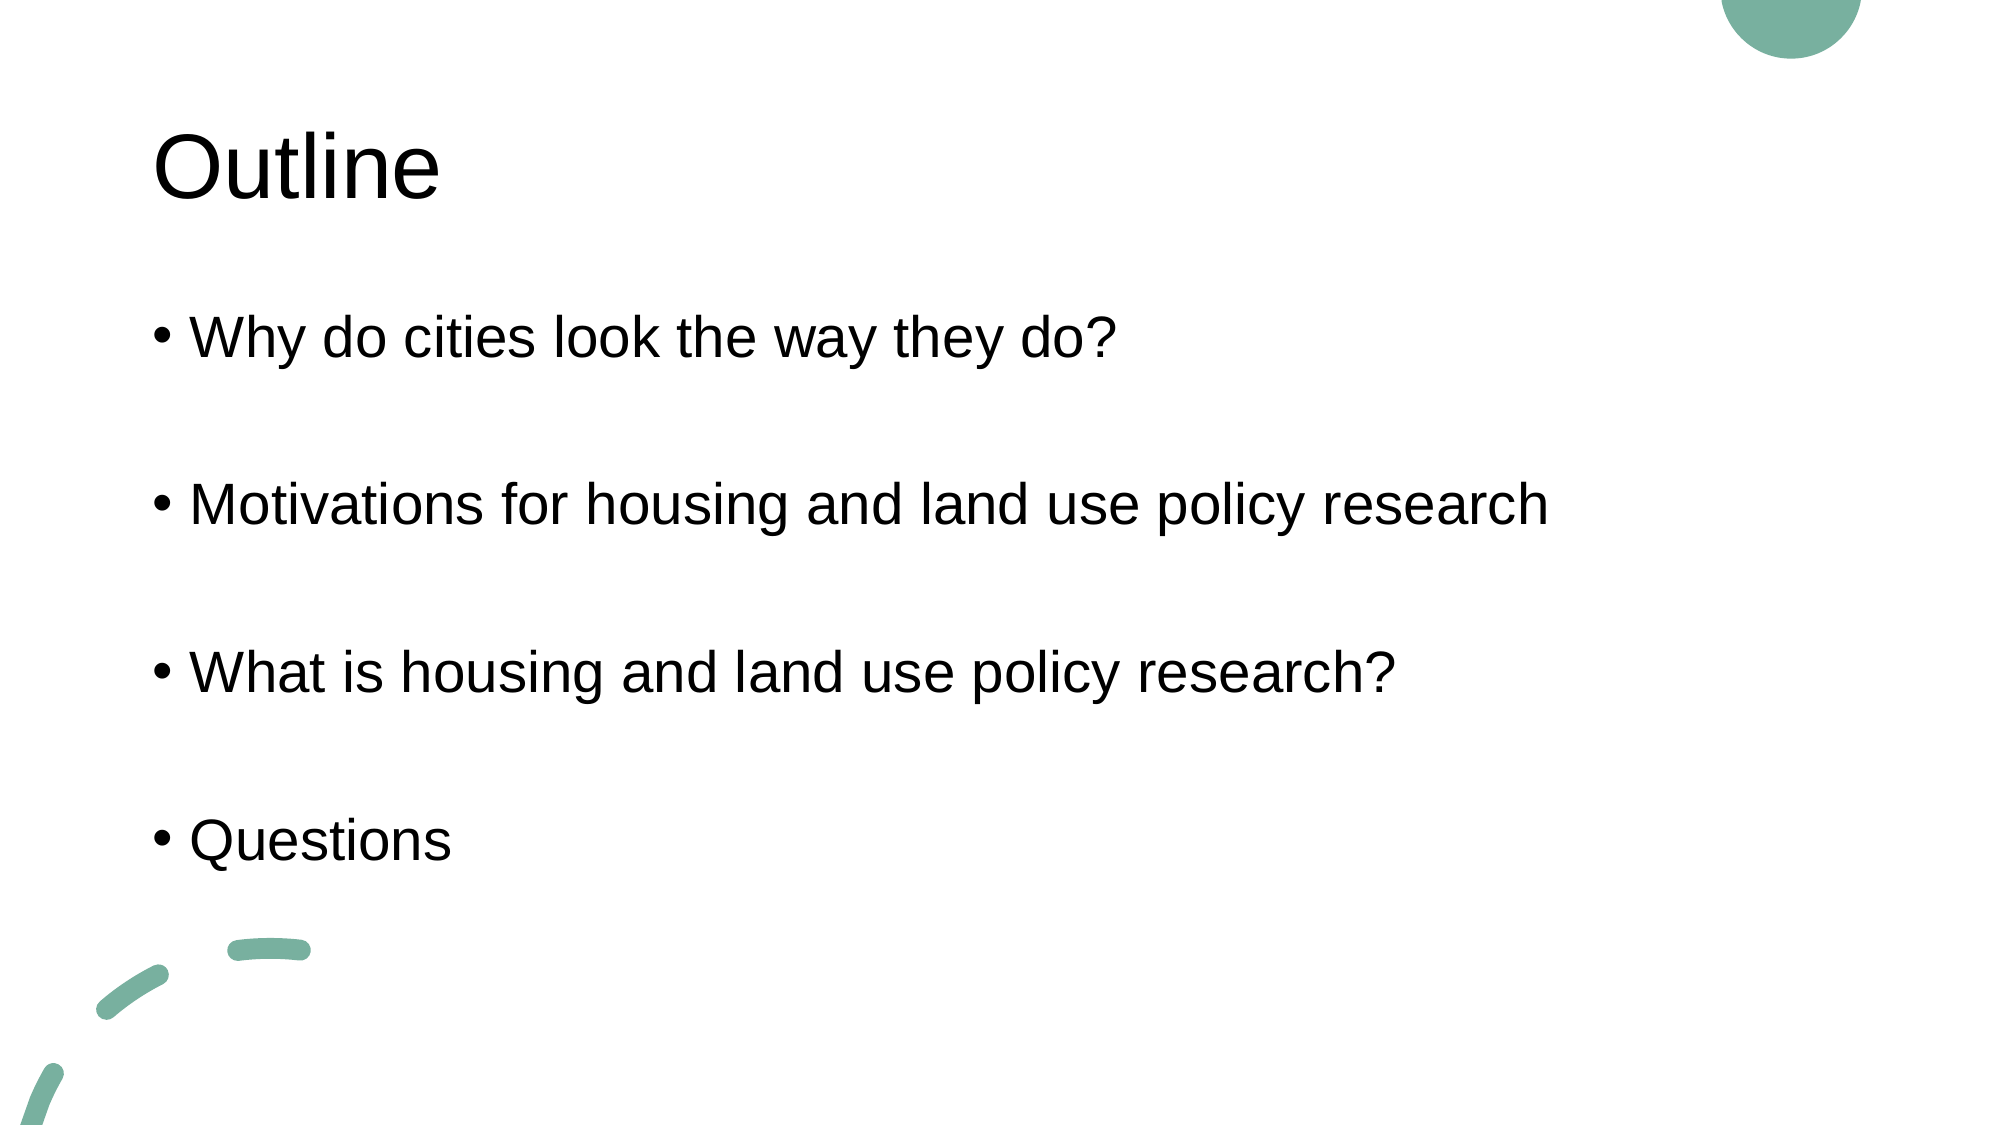

# Outline
Why do cities look the way they do?

Motivations for housing and land use policy research

What is housing and land use policy research?

Questions